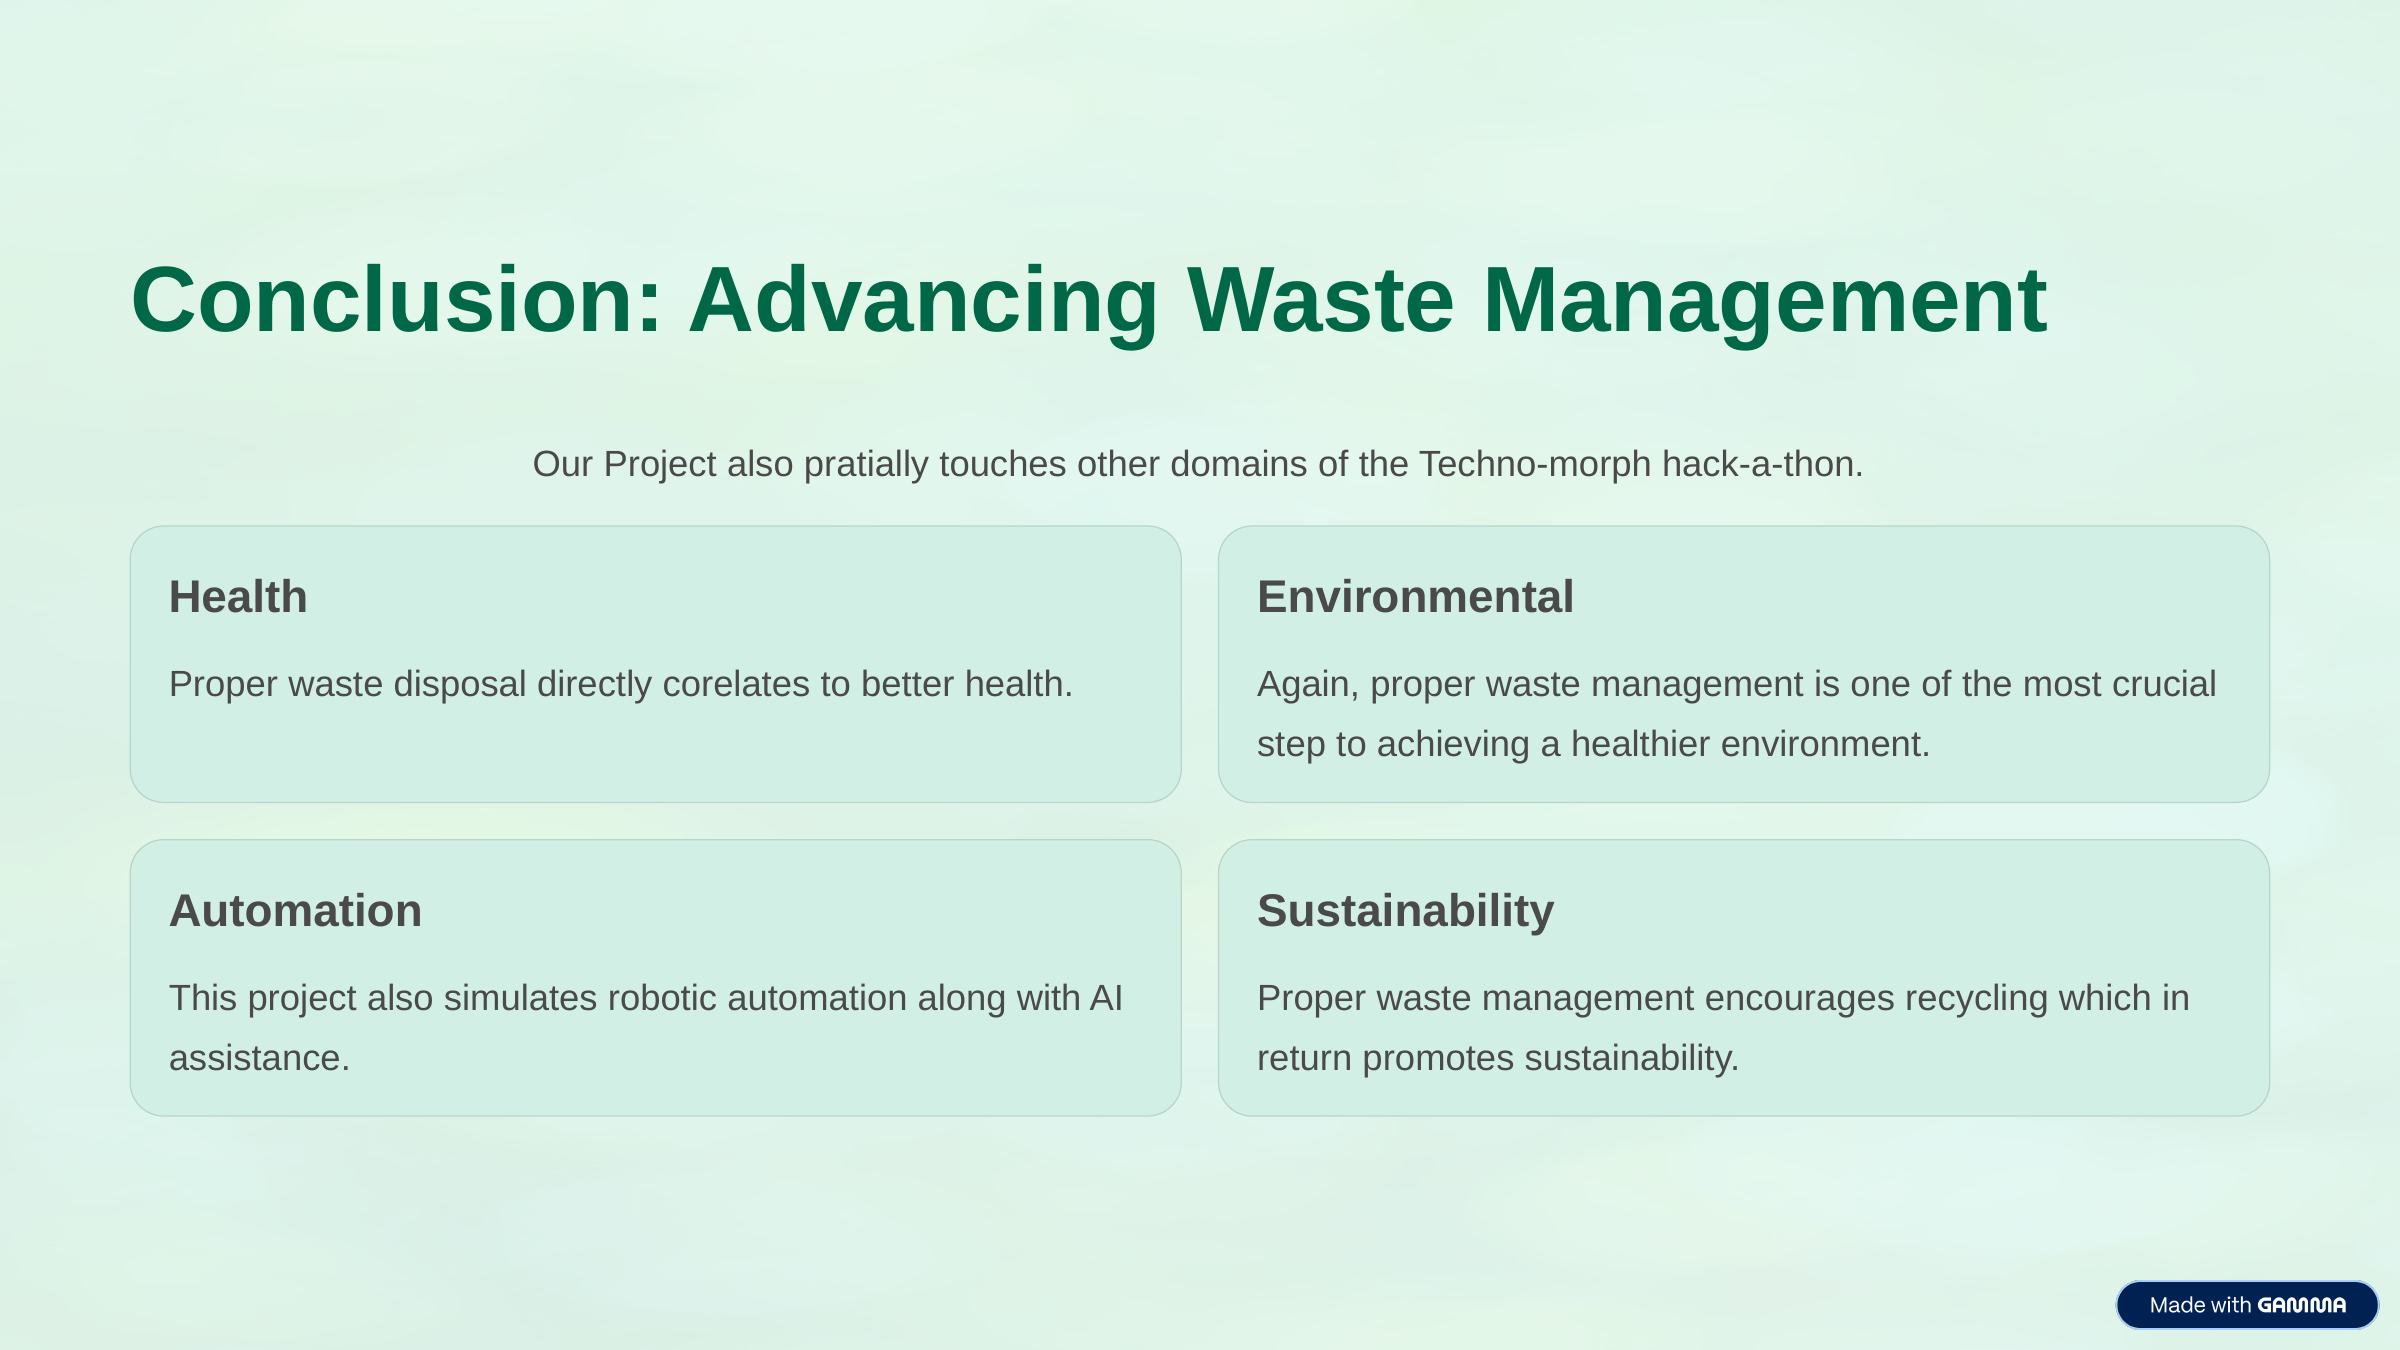

Conclusion: Advancing Waste Management
Our Project also pratially touches other domains of the Techno-morph hack-a-thon.

Health
Environmental
Proper waste disposal directly corelates to better health.
Again, proper waste management is one of the most crucial step to achieving a healthier environment.

Automation
Sustainability
This project also simulates robotic automation along with AI assistance.
Proper waste management encourages recycling which in return promotes sustainability.